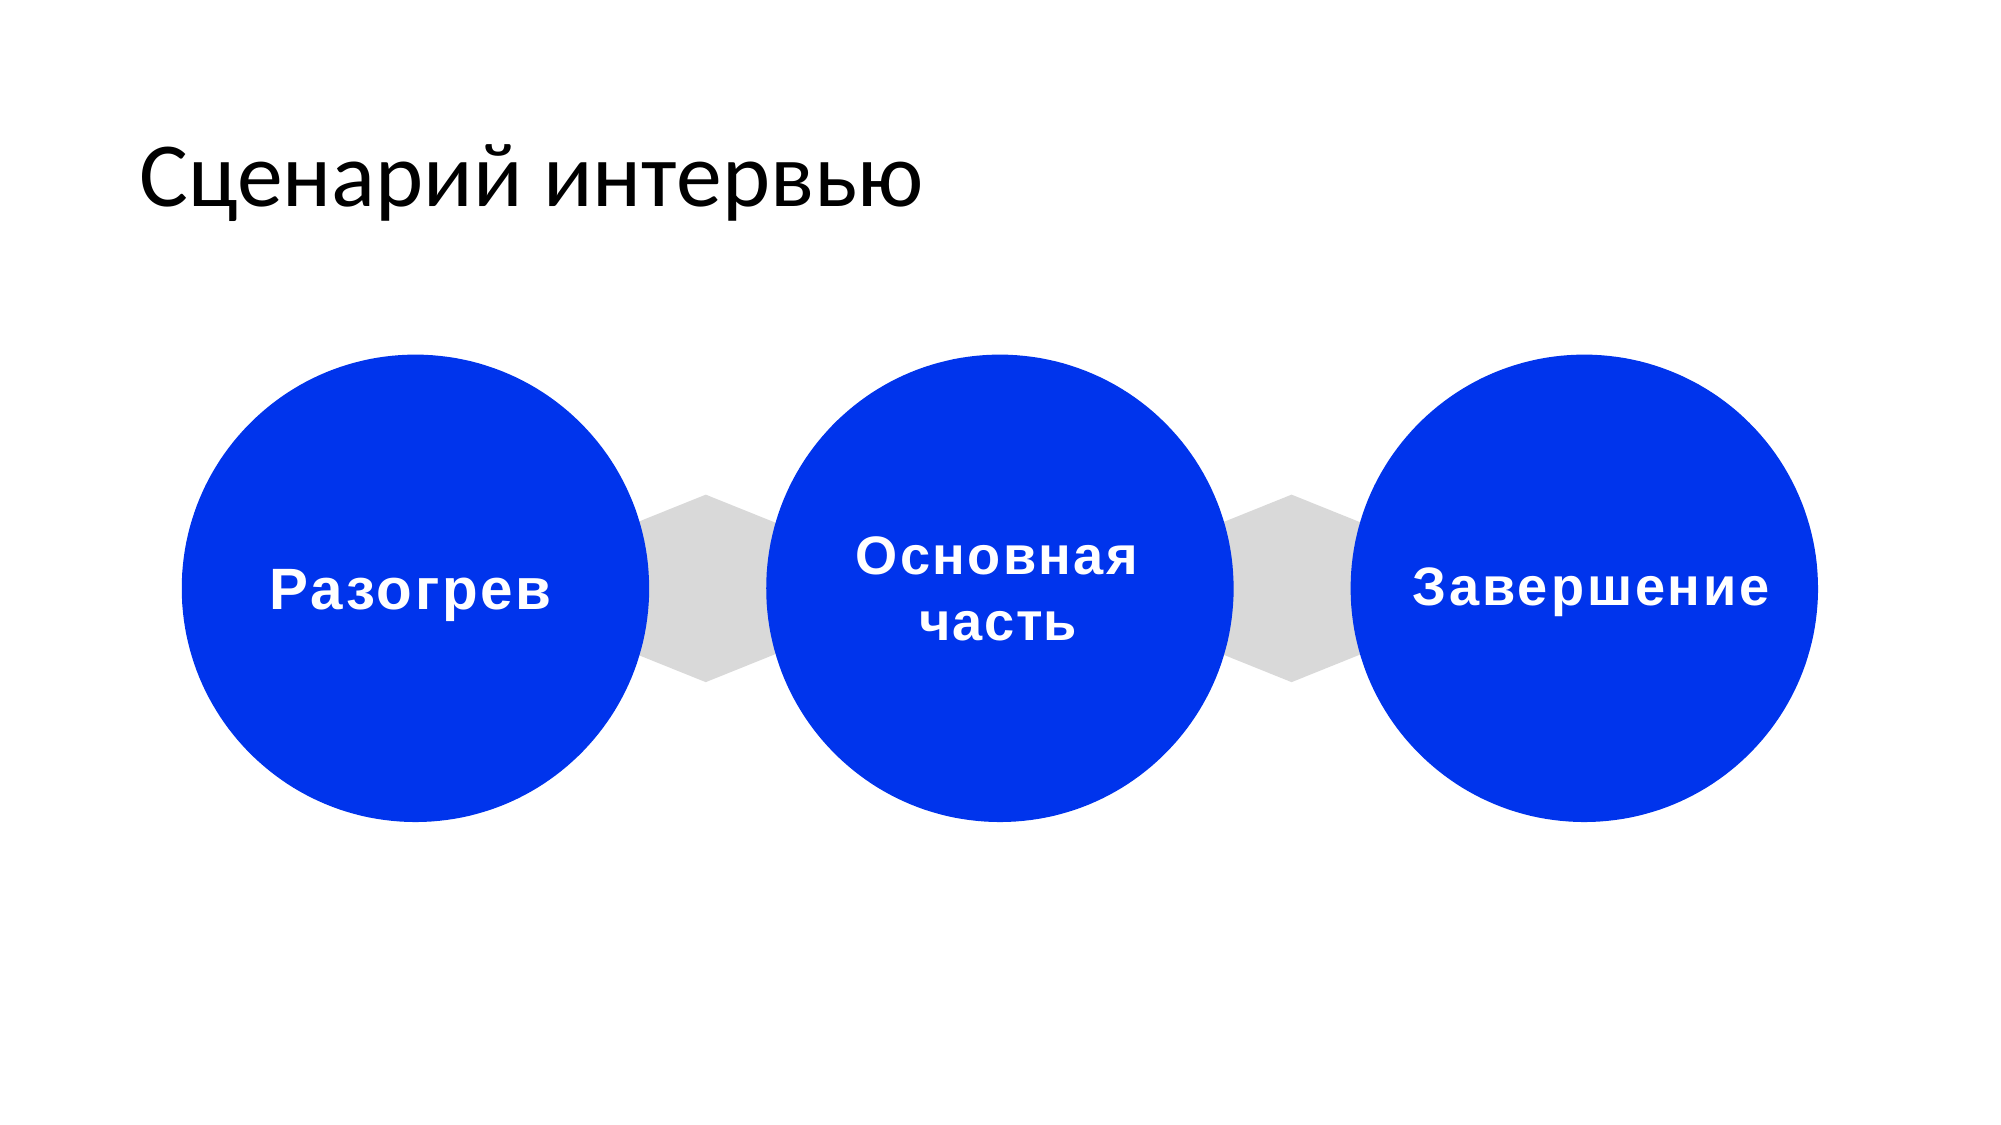

# Сценарий интервью

Основная часть
Разогрев
Завершение